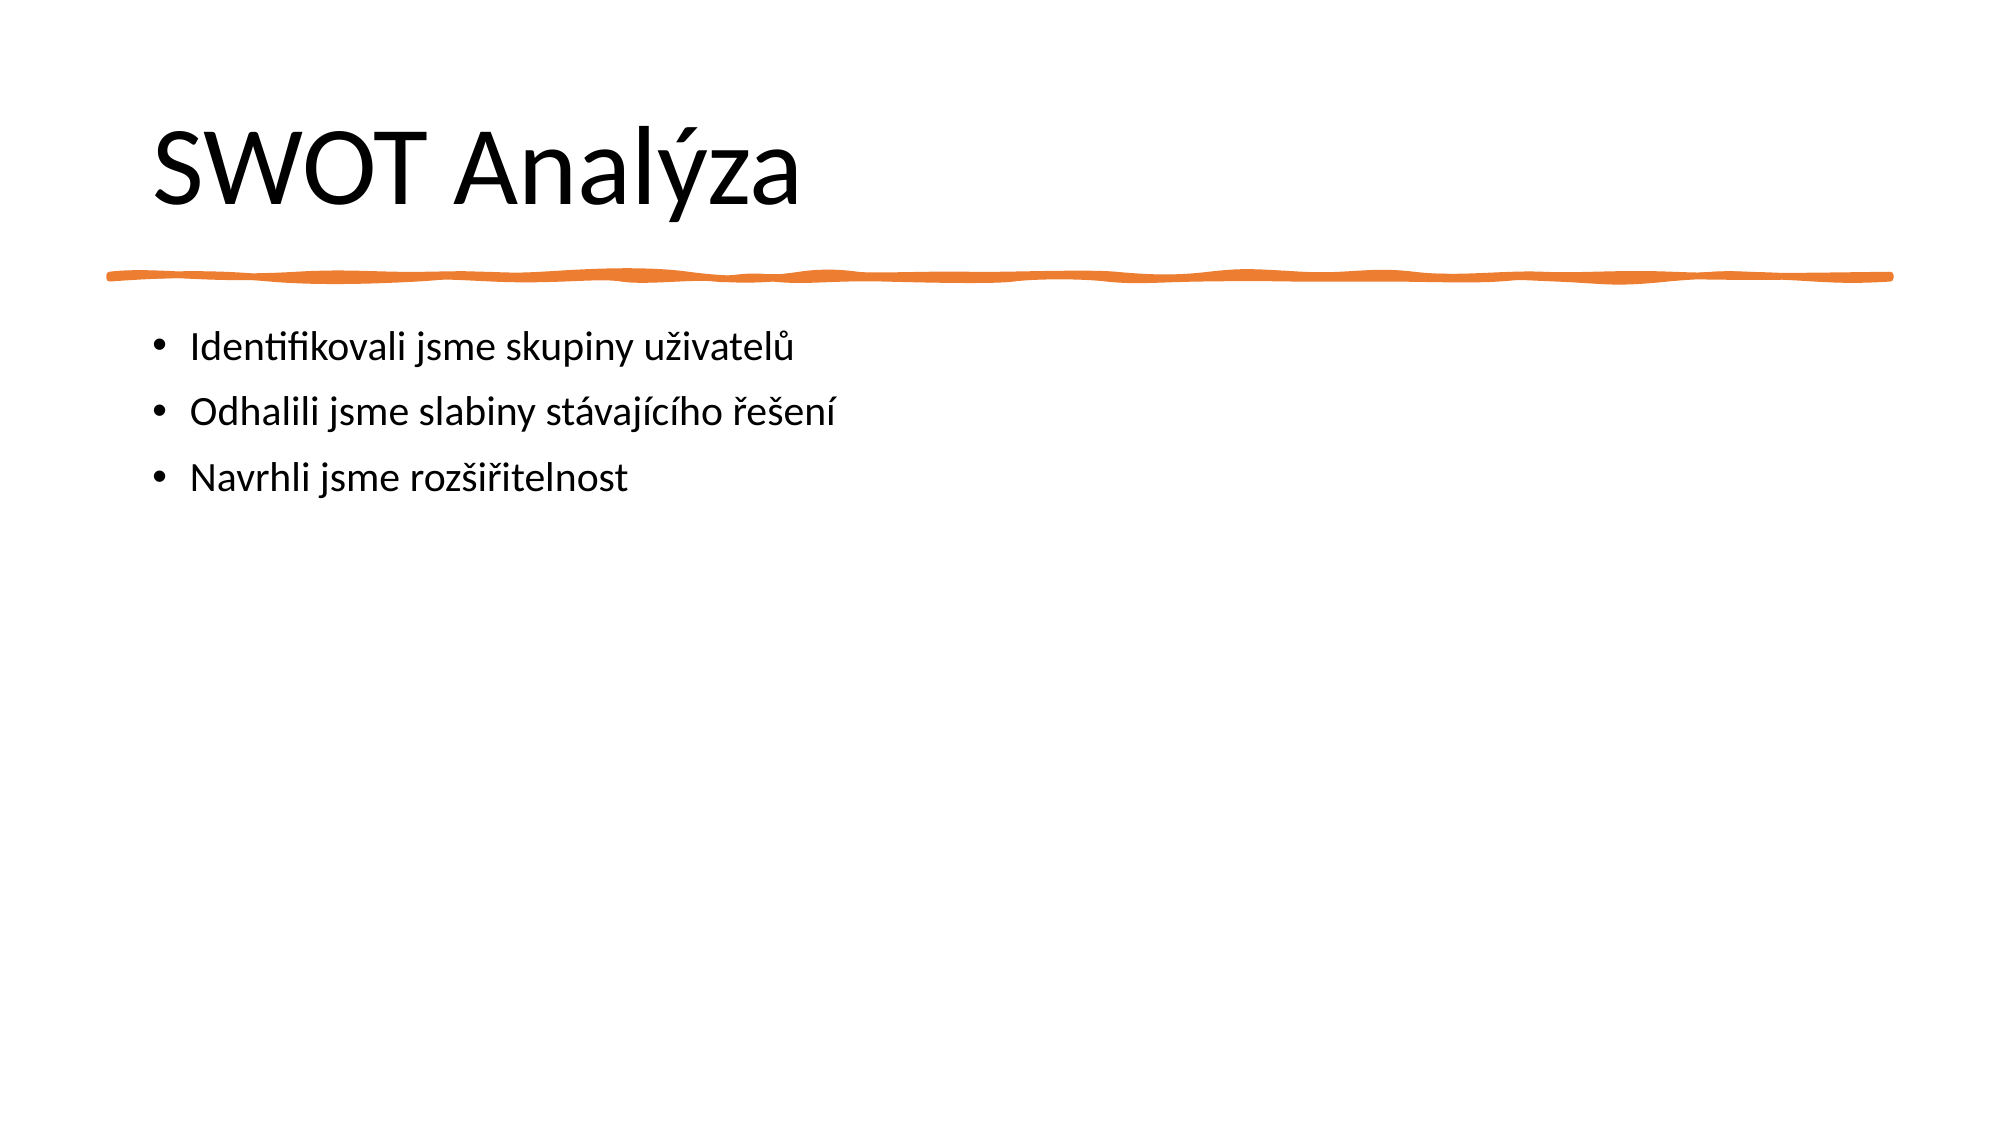

# SWOT Analýza

Identifikovali jsme skupiny uživatelů
Odhalili jsme slabiny stávajícího řešení
Navrhli jsme rozšiřitelnost